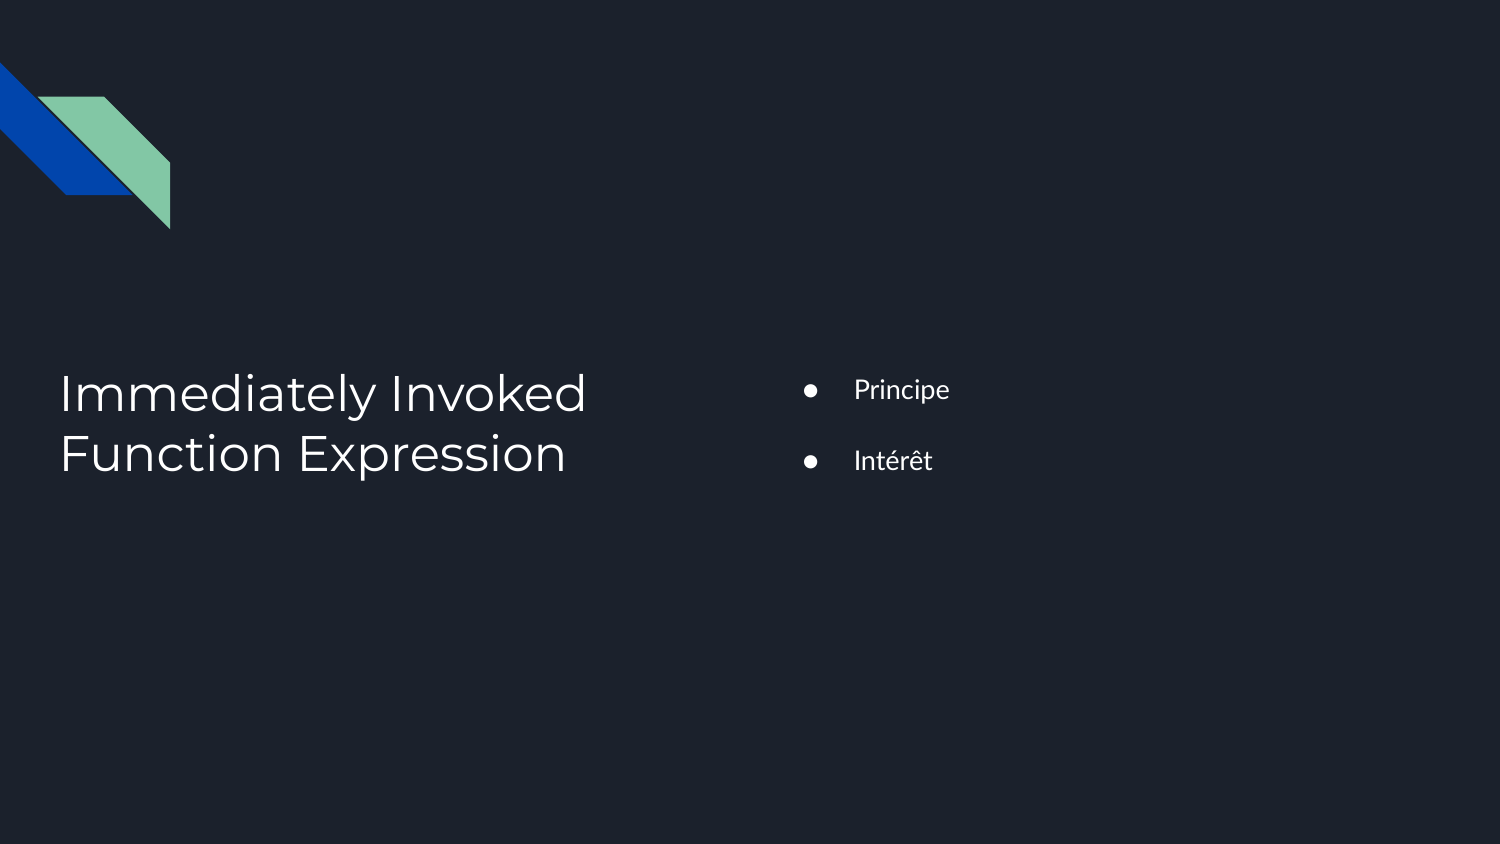

# Immediately Invoked Function Expression
Principe
Intérêt